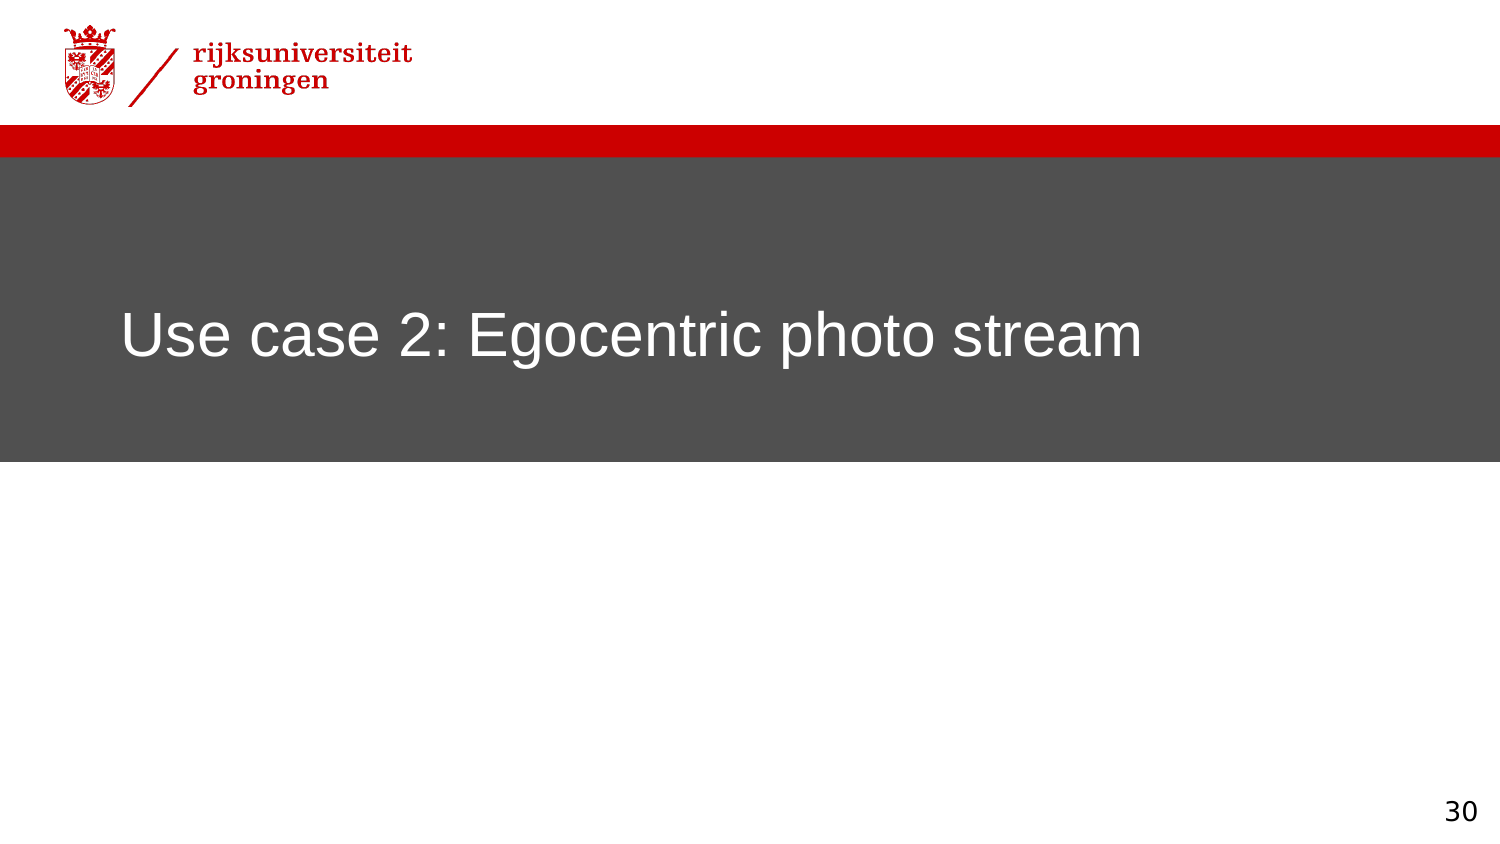

# Use case 2: Egocentric photo stream

30